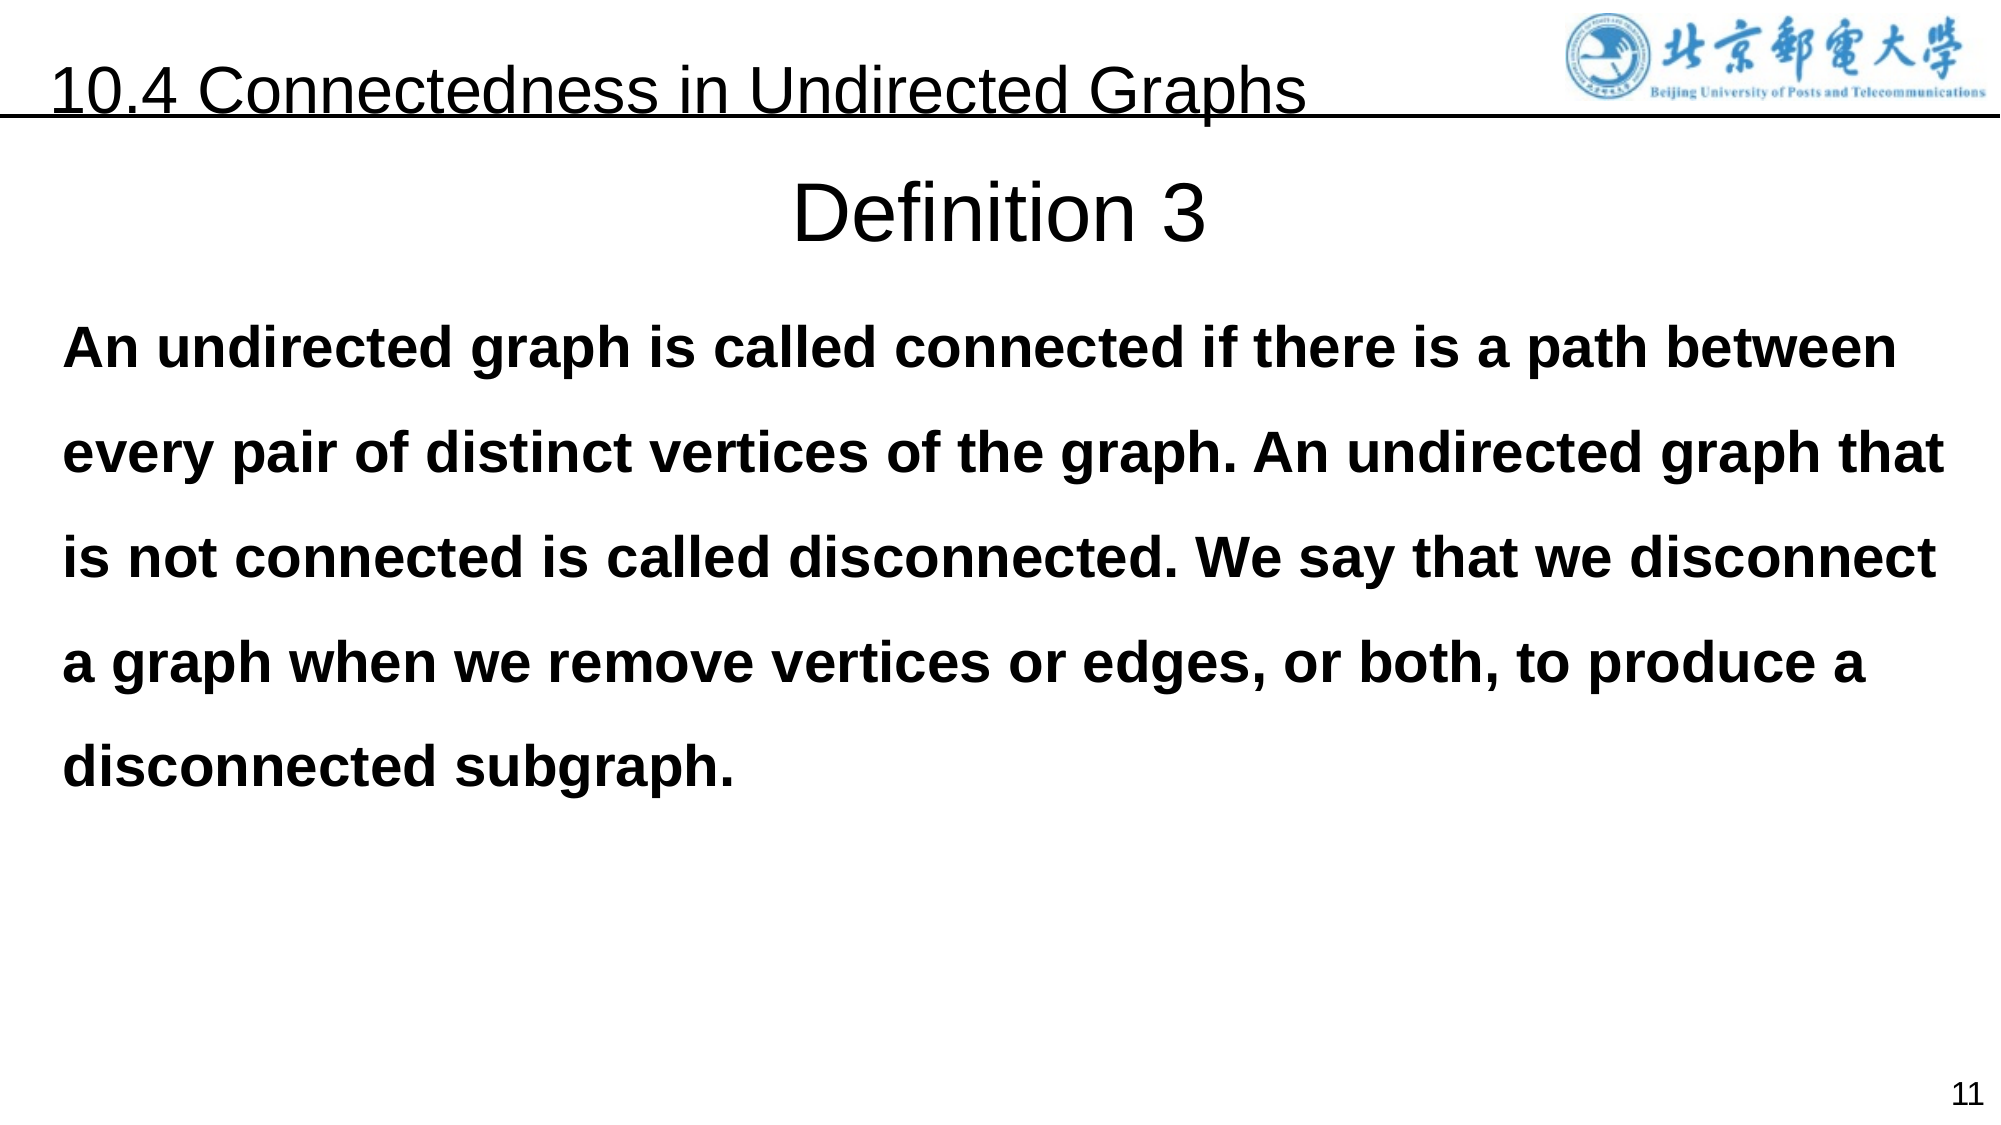

10.4 Connectedness in Undirected Graphs
Definition 3
An undirected graph is called connected if there is a path between every pair of distinct vertices of the graph. An undirected graph that is not connected is called disconnected. We say that we disconnect a graph when we remove vertices or edges, or both, to produce a disconnected subgraph.